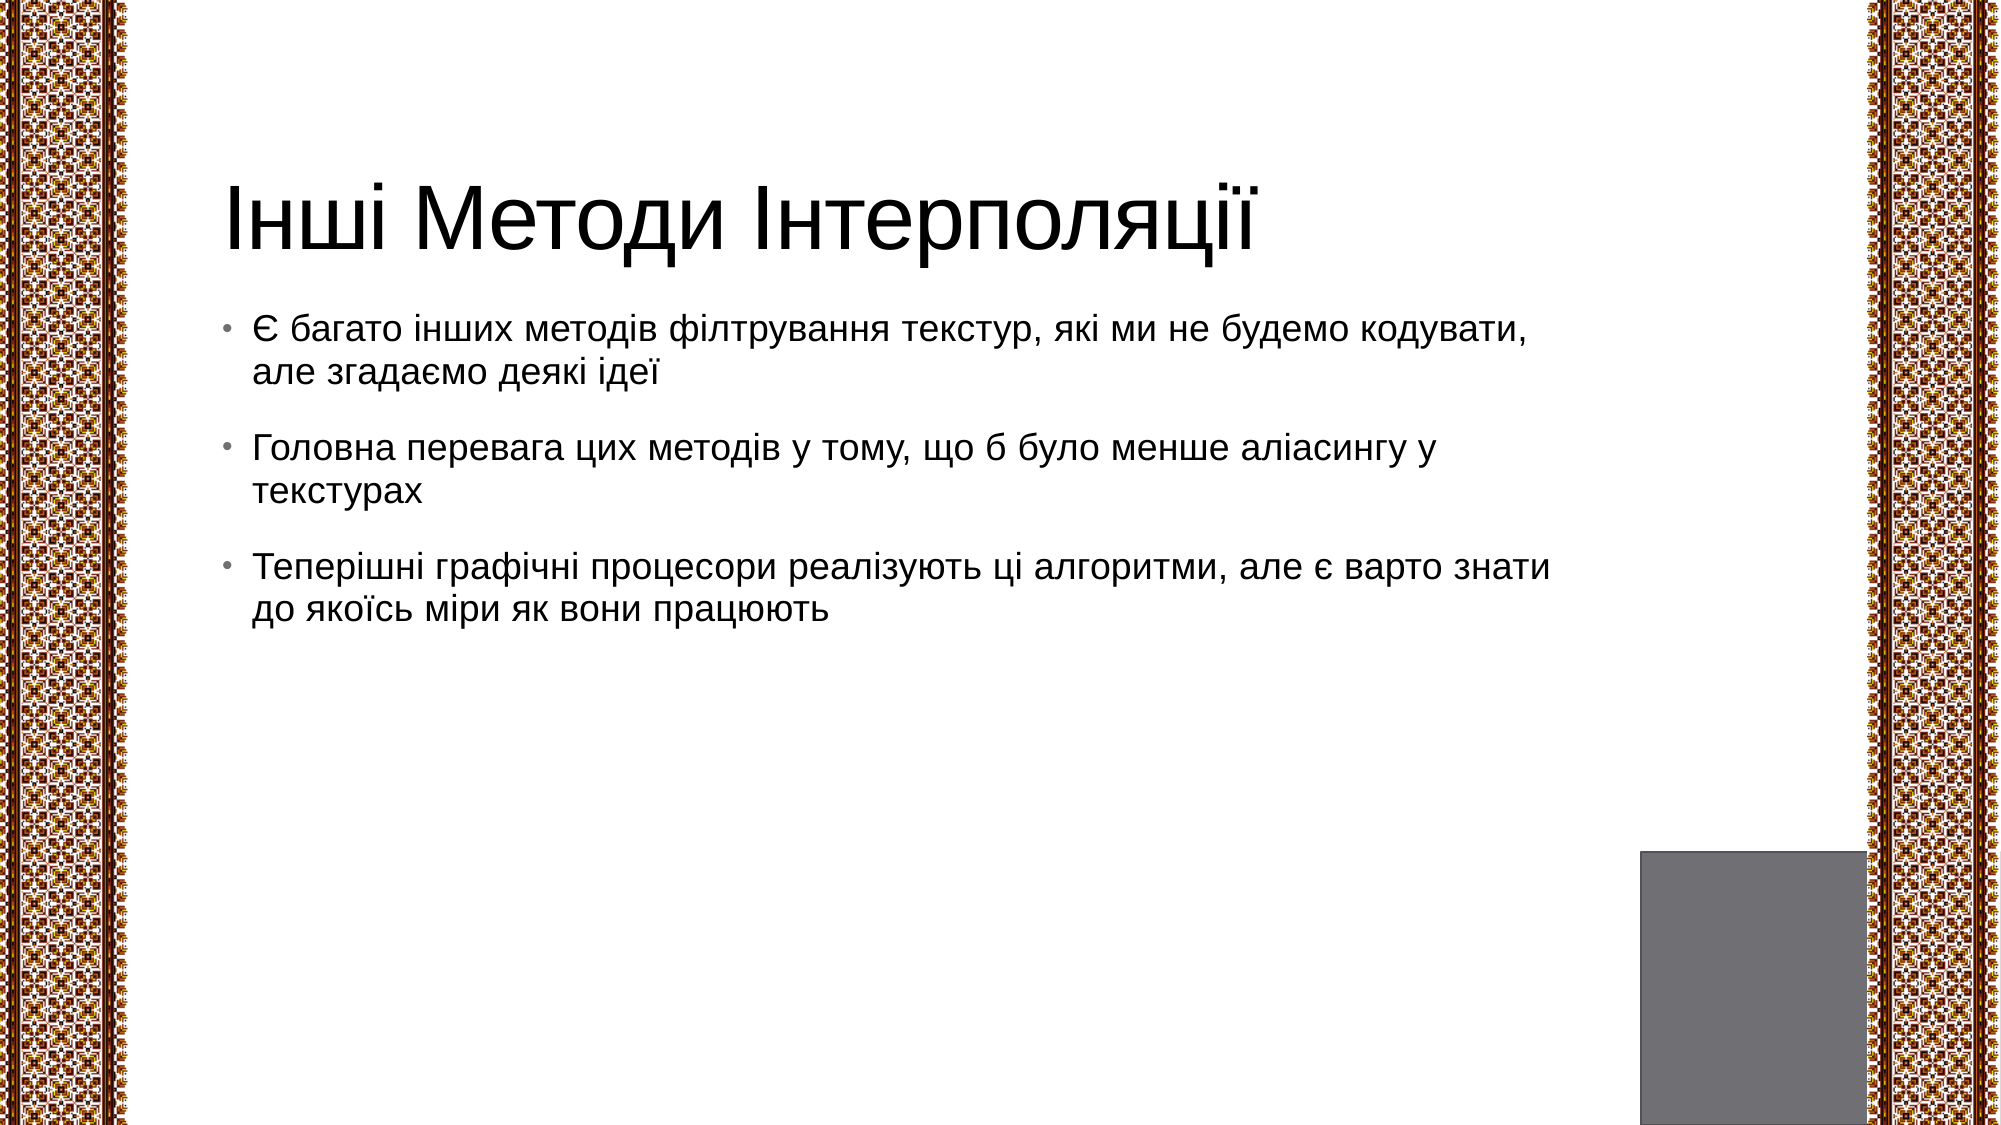

# Інші Методи Інтерполяції
Є багато інших методів філтрування текстур, які ми не будемо кодувати, але згадаємо деякі ідеї
Головна перевага цих методів у тому, що б було менше аліасингу у текстурах
Теперішні графічні процесори реалізують ці алгоритми, але є варто знати до якоїсь міри як вони працюють